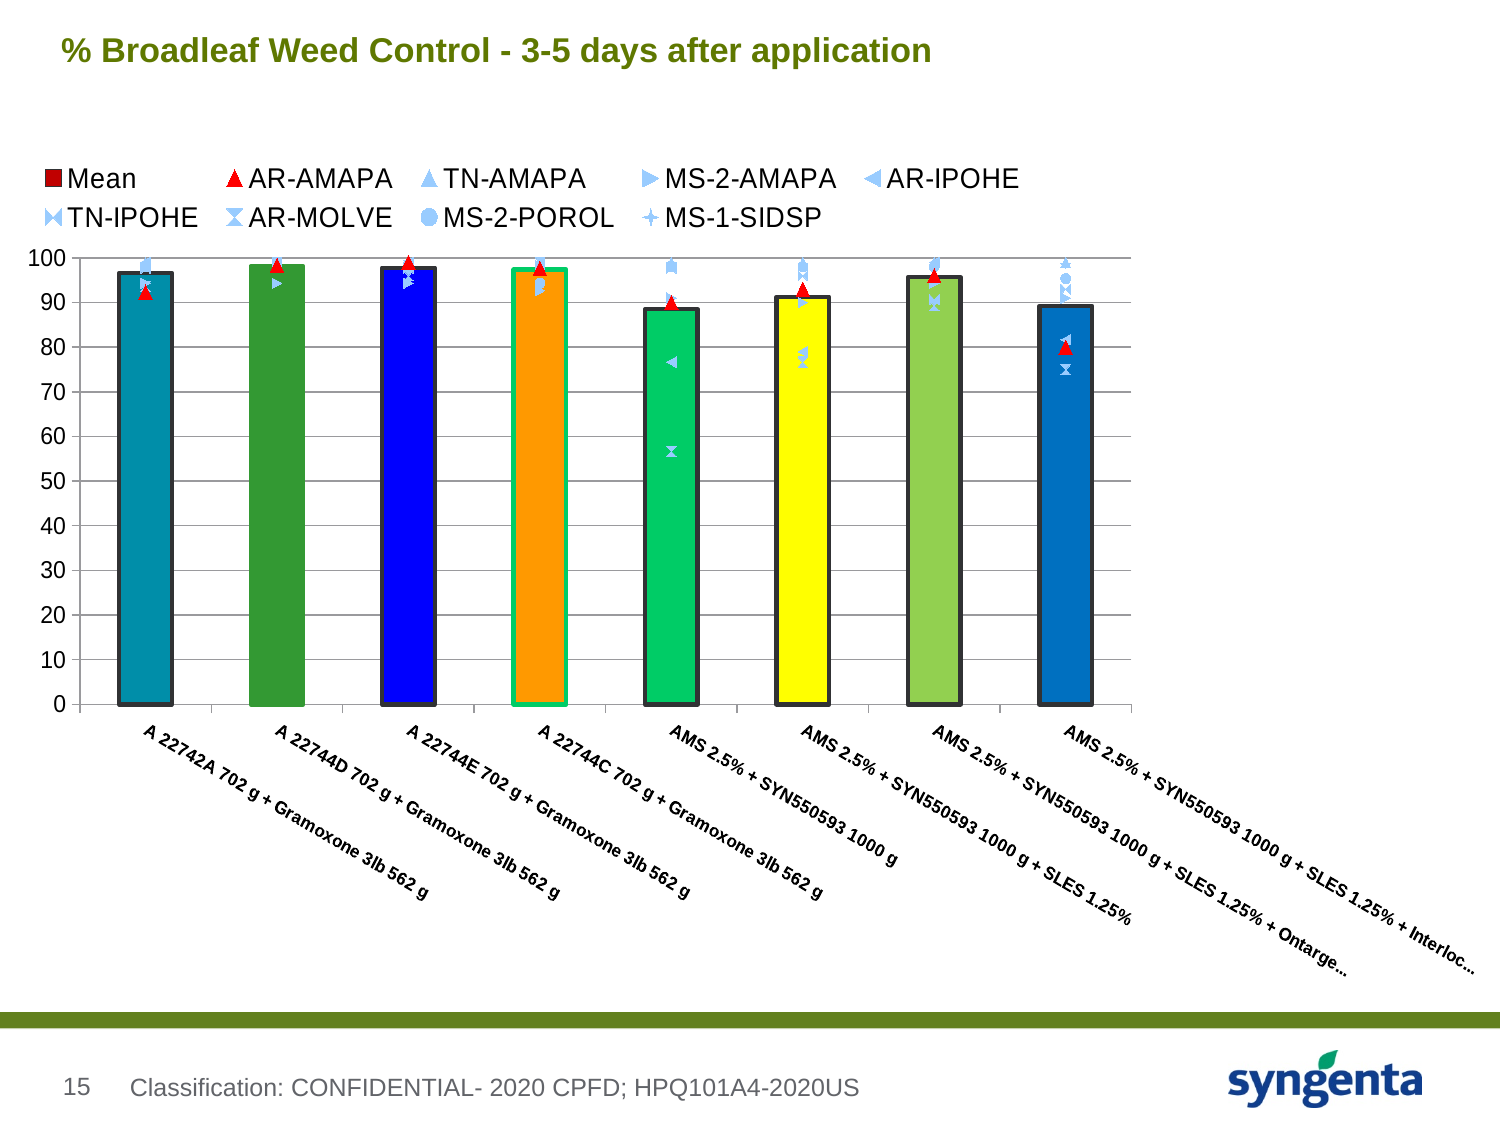

# % Broadleaf Weed Control - 3-5 days after application

### Chart

| Category | Mean | AR-AMAPA | TN-AMAPA | MS-2-AMAPA | AR-IPOHE | TN-IPOHE | AR-MOLVE | MS-2-POROL | MS-1-SIDSP |
|---|---|---|---|---|---|---|---|---|---|
| A 22742A 702 g + Gramoxone 3lb 562 g | 96.62499999999977 | 92.33333333333299 | 99.0 | 94.33333333333299 | 99.0 | 97.666666666666 | 93.666666666666 | 98.0 | 99.0 |
| A 22744D 702 g + Gramoxone 3lb 562 g | 98.12499999999989 | 98.33333333333299 | 99.0 | 94.33333333333299 | 98.33333333333299 | 99.0 | 99.0 | 98.0 | 99.0 |
| A 22744E 702 g + Gramoxone 3lb 562 g | 97.79166666666652 | 99.0 | 99.0 | 94.33333333333299 | 99.0 | 97.666666666666 | 96.0 | 98.0 | 99.33333333333299 |
| A 22744C 702 g + Gramoxone 3lb 562 g | 97.37499999999977 | 97.666666666666 | 99.0 | 92.666666666666 | 99.0 | 98.33333333333299 | 99.0 | 94.33333333333299 | 99.0 |
| AMS 2.5% + SYN550593 1000 g | 88.49999999999977 | 90.0 | 99.0 | 91.0 | 76.666666666666 | 97.666666666666 | 56.666666666666 | 98.0 | 99.0 |
| AMS 2.5% + SYN550593 1000 g + SLES 1.25% | 91.29166666666652 | 93.0 | 99.0 | 90.0 | 79.0 | 96.0 | 76.666666666666 | 98.0 | 98.666666666666 |
| AMS 2.5% + SYN550593 1000 g + SLES 1.25% + Ontarget 0.5% | 95.66666666666652 | 96.0 | 99.0 | 94.33333333333299 | 99.0 | 90.666666666666 | 89.33333333333299 | 98.0 | 99.0 |
| AMS 2.5% + SYN550593 1000 g + SLES 1.25% + Interlock 0.1% | 89.20833333333314 | 80.0 | 99.0 | 91.0 | 81.666666666666 | 93.0 | 75.0 | 95.33333333333299 | 98.666666666666 |
Classification: CONFIDENTIAL- 2020 CPFD; HPQ101A4-2020US